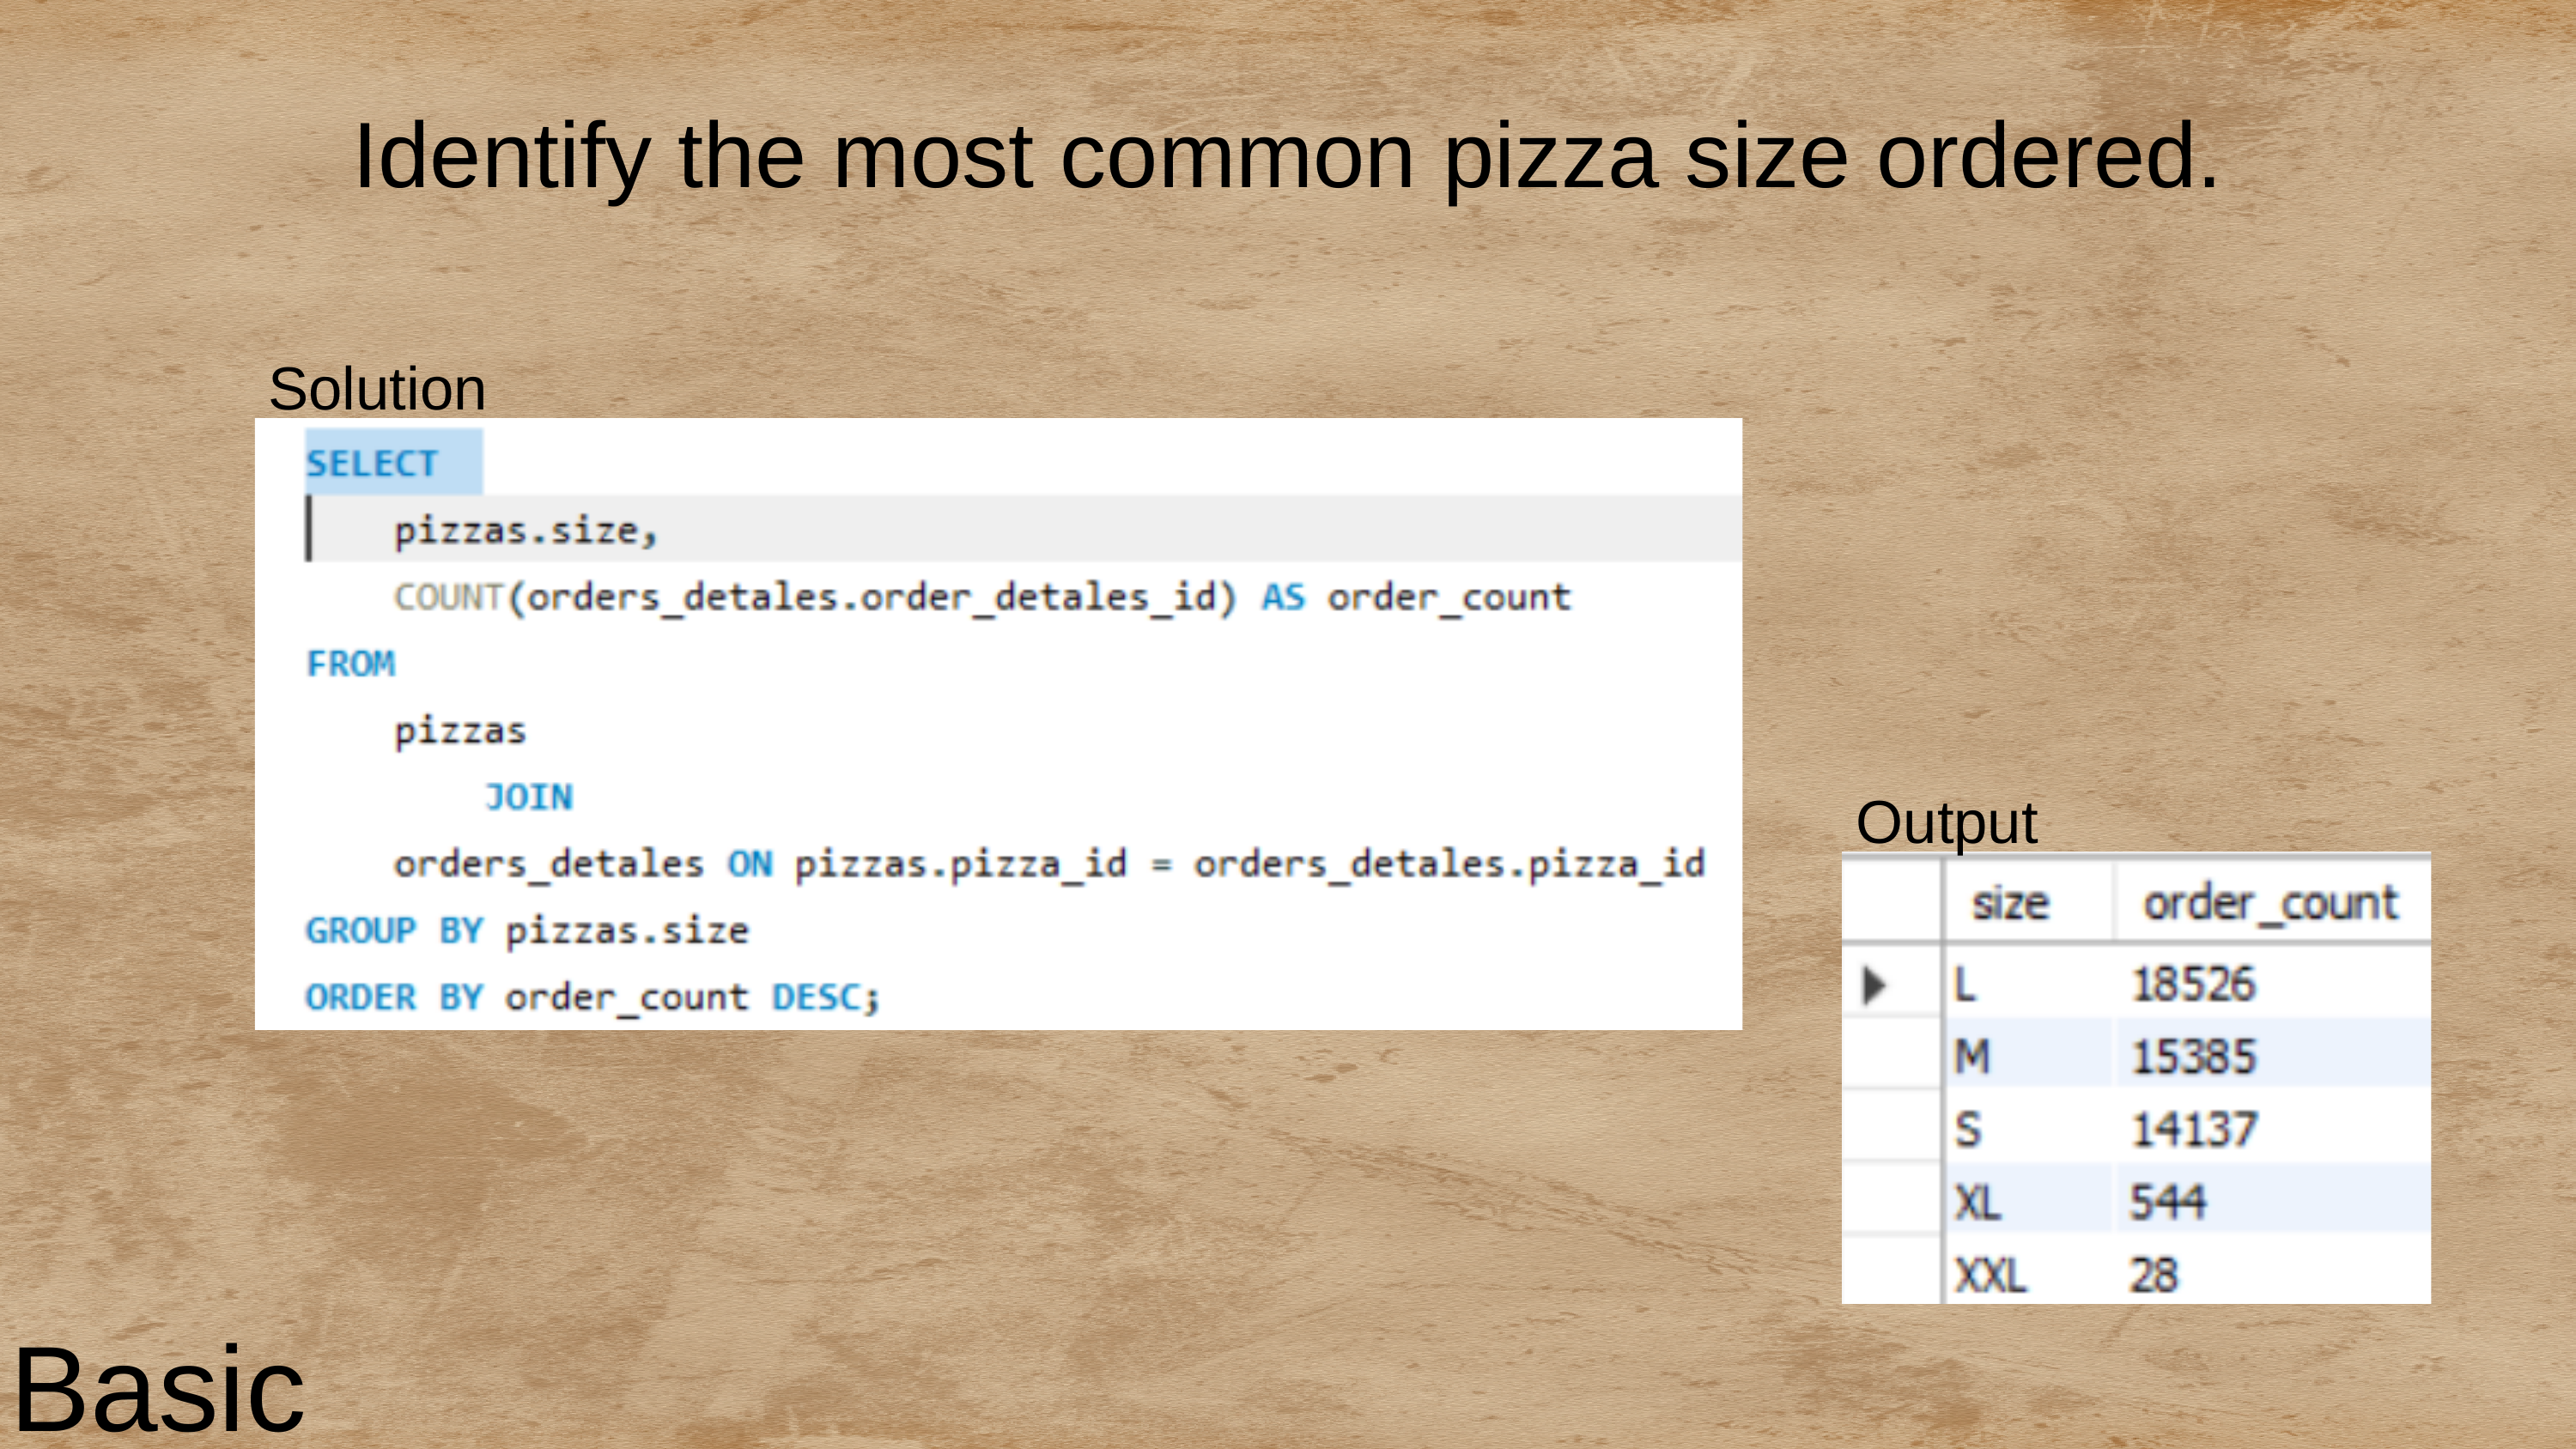

Identify the most common pizza size ordered.
Solution

Output

Basic